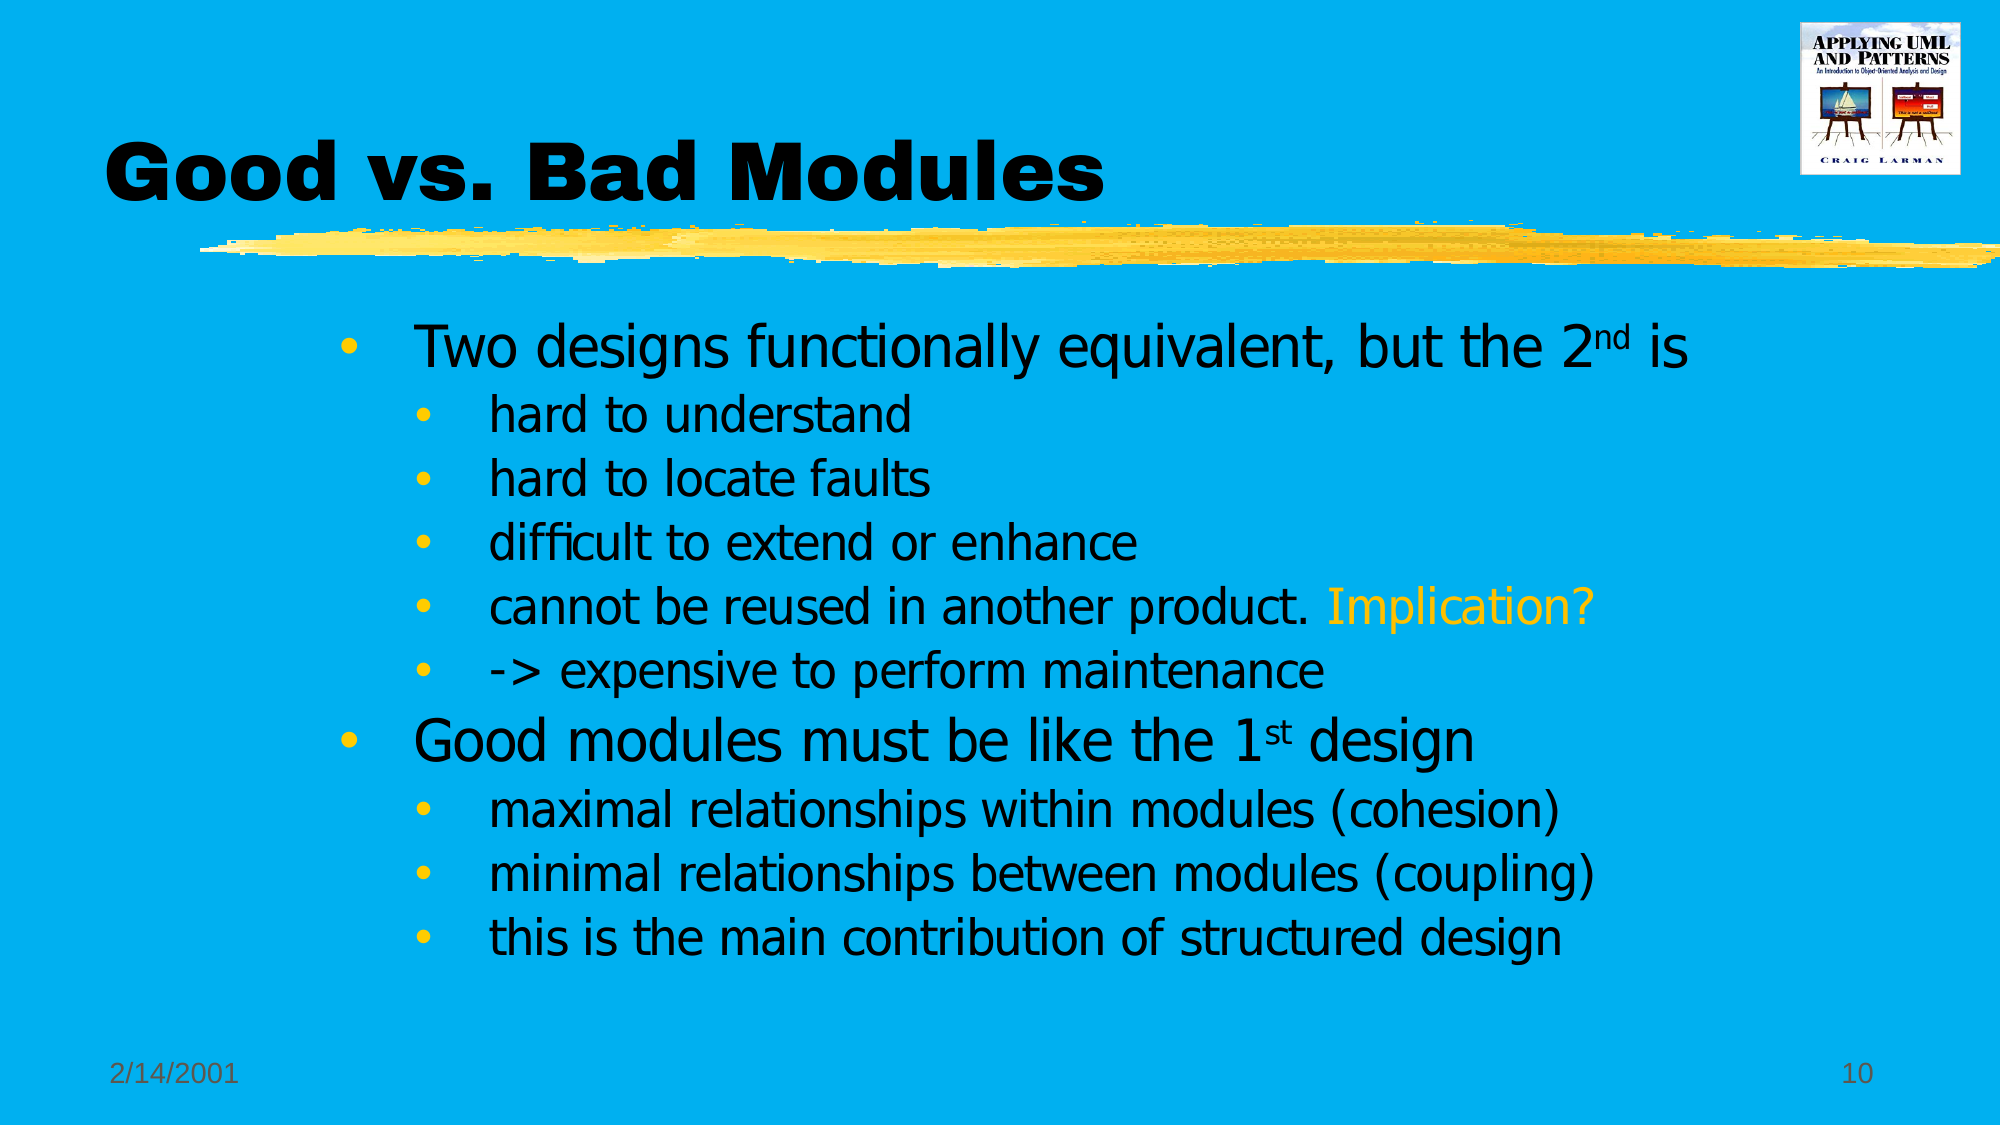

# Good vs. Bad Modules

Two designs functionally equivalent, but the 2nd is
hard to understand
hard to locate faults
difficult to extend or enhance
cannot be reused in another product. Implication?
-> expensive to perform maintenance
Good modules must be like the 1st design
maximal relationships within modules (cohesion)
minimal relationships between modules (coupling)
this is the main contribution of structured design

2/14/2001
10